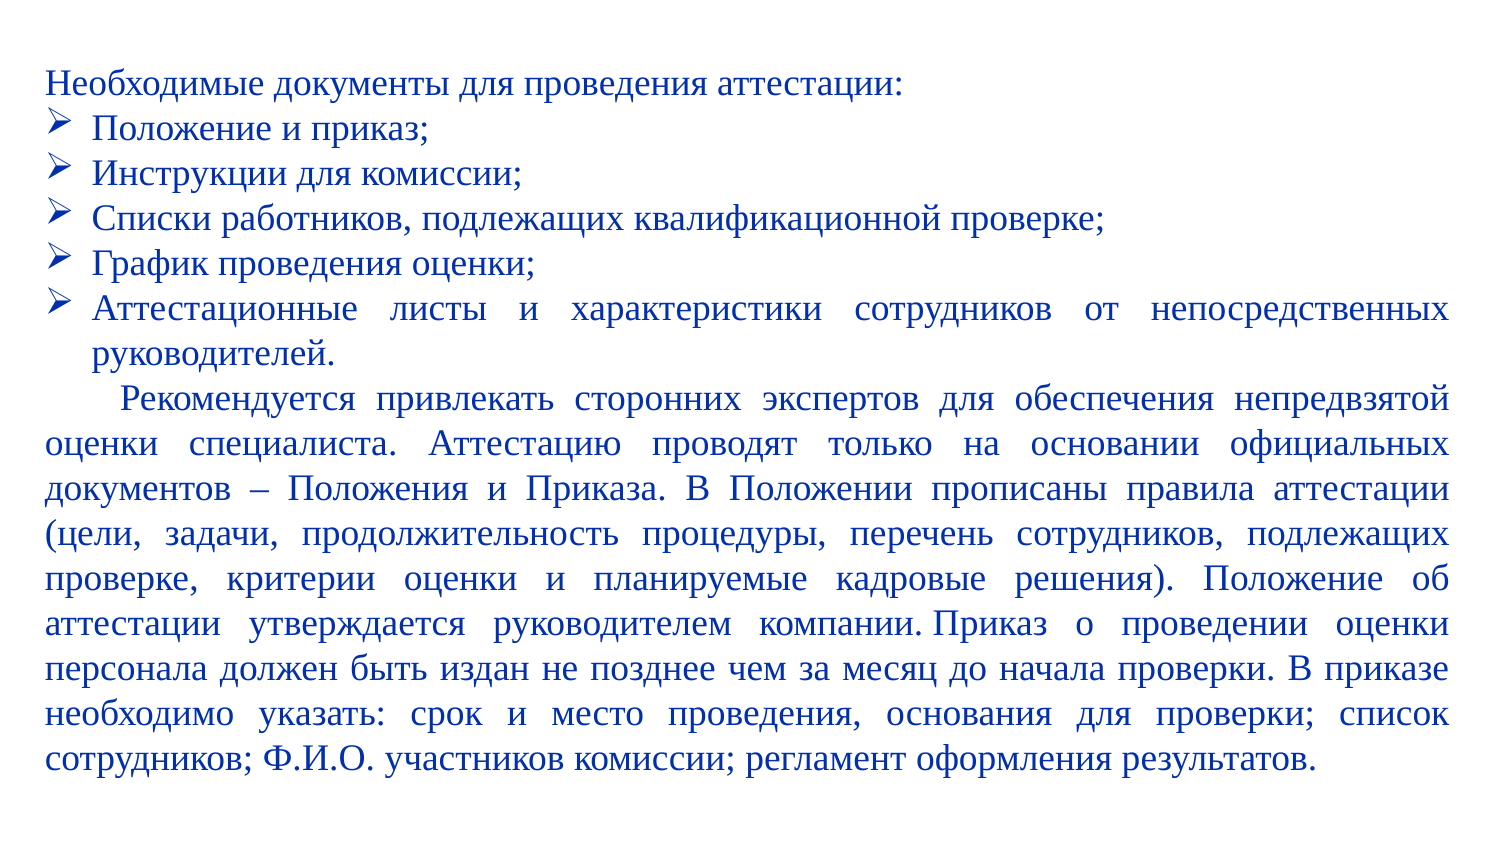

Необходимые документы для проведения аттестации:
Положение и приказ;
Инструкции для комиссии;
Списки работников, подлежащих квалификационной проверке;
График проведения оценки;
Аттестационные листы и характеристики сотрудников от непосредственных руководителей.
Рекомендуется привлекать сторонних экспертов для обеспечения непредвзятой оценки специалиста. Аттестацию проводят только на основании официальных документов – Положения и Приказа. В Положении прописаны правила аттестации (цели, задачи, продолжительность процедуры, перечень сотрудников, подлежащих проверке, критерии оценки и планируемые кадровые решения). Положение об аттестации утверждается руководителем компании. Приказ о проведении оценки персонала должен быть издан не позднее чем за месяц до начала проверки. В приказе необходимо указать: срок и место проведения, основания для проверки; список сотрудников; Ф.И.О. участников комиссии; регламент оформления результатов.
Благодарю за внимание!